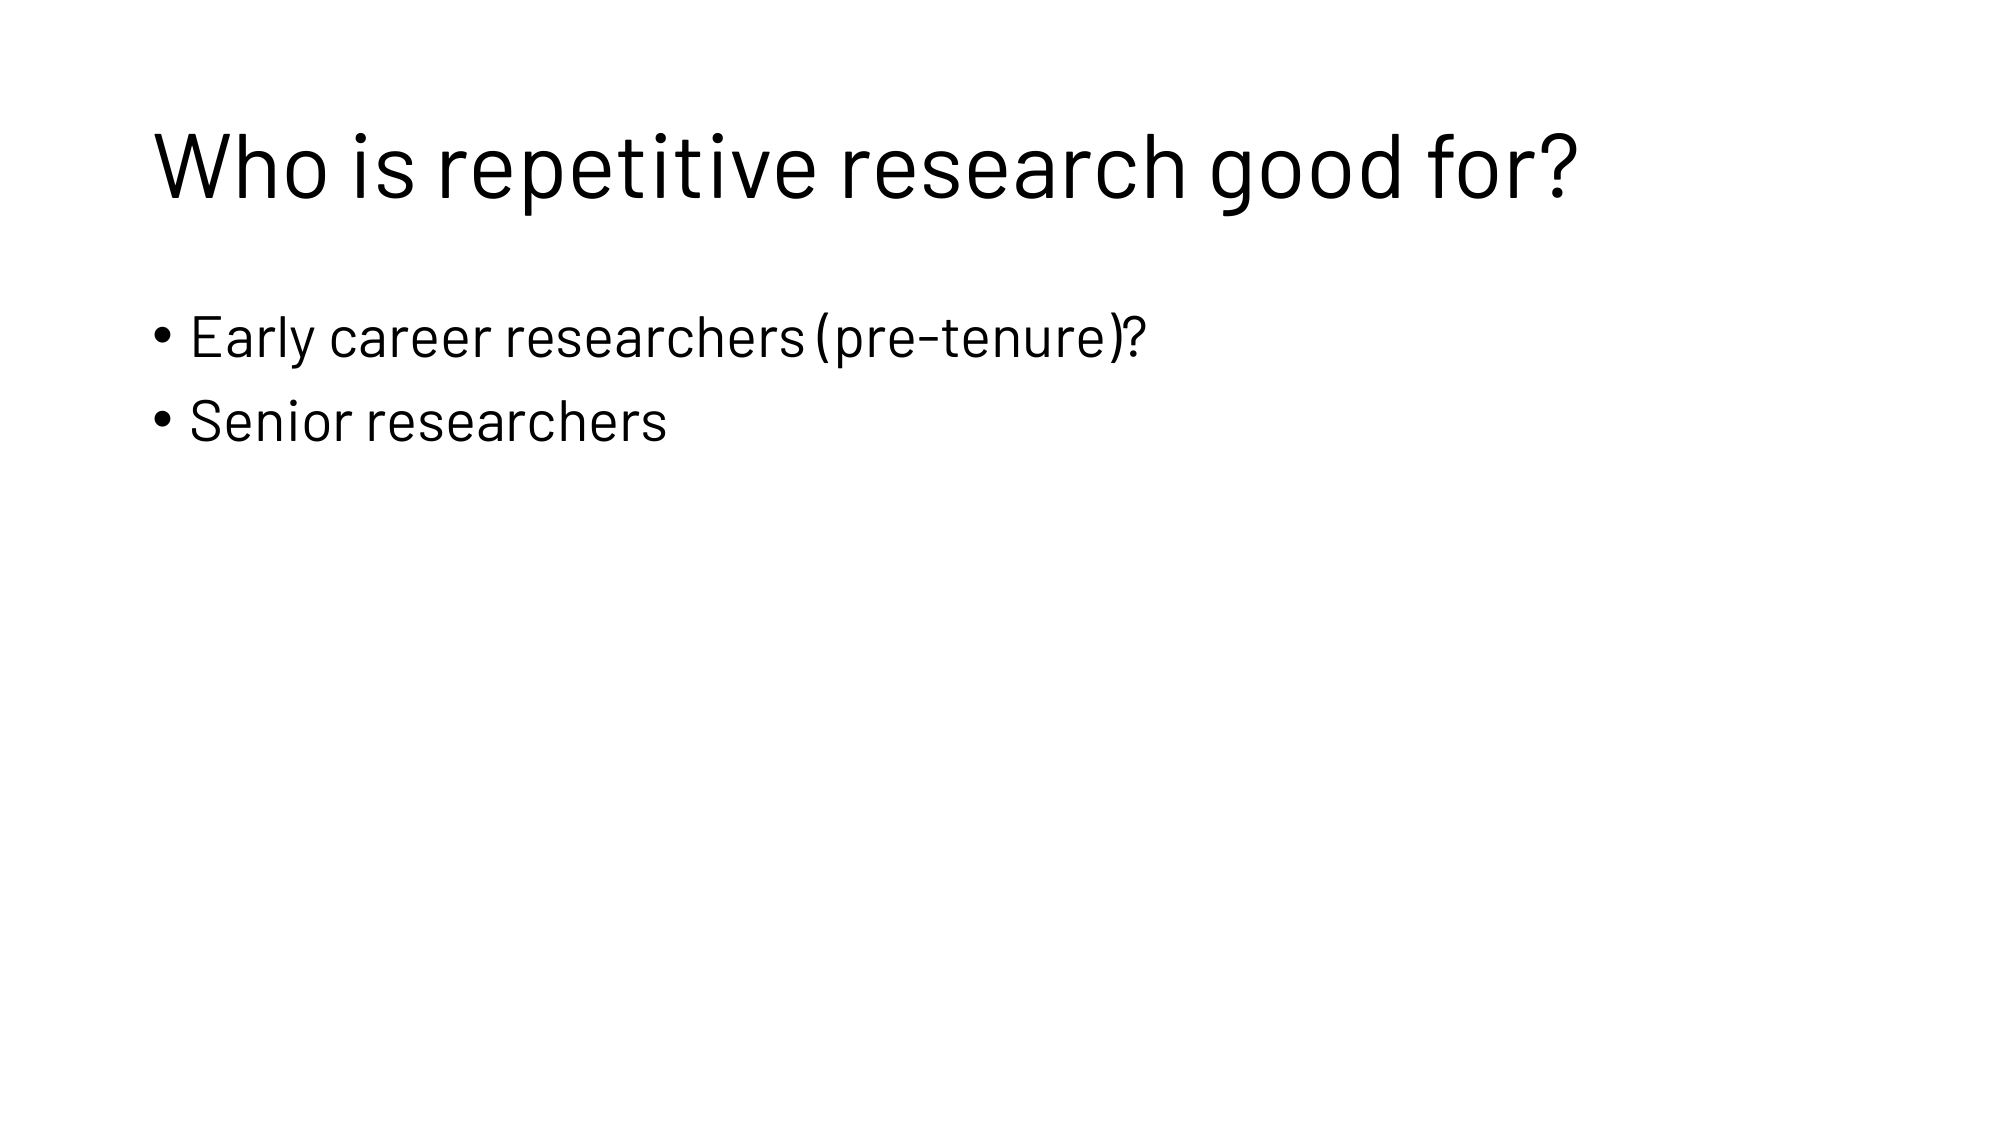

# Who is repetitive research good for?
Early career researchers (pre-tenure)?
Senior researchers